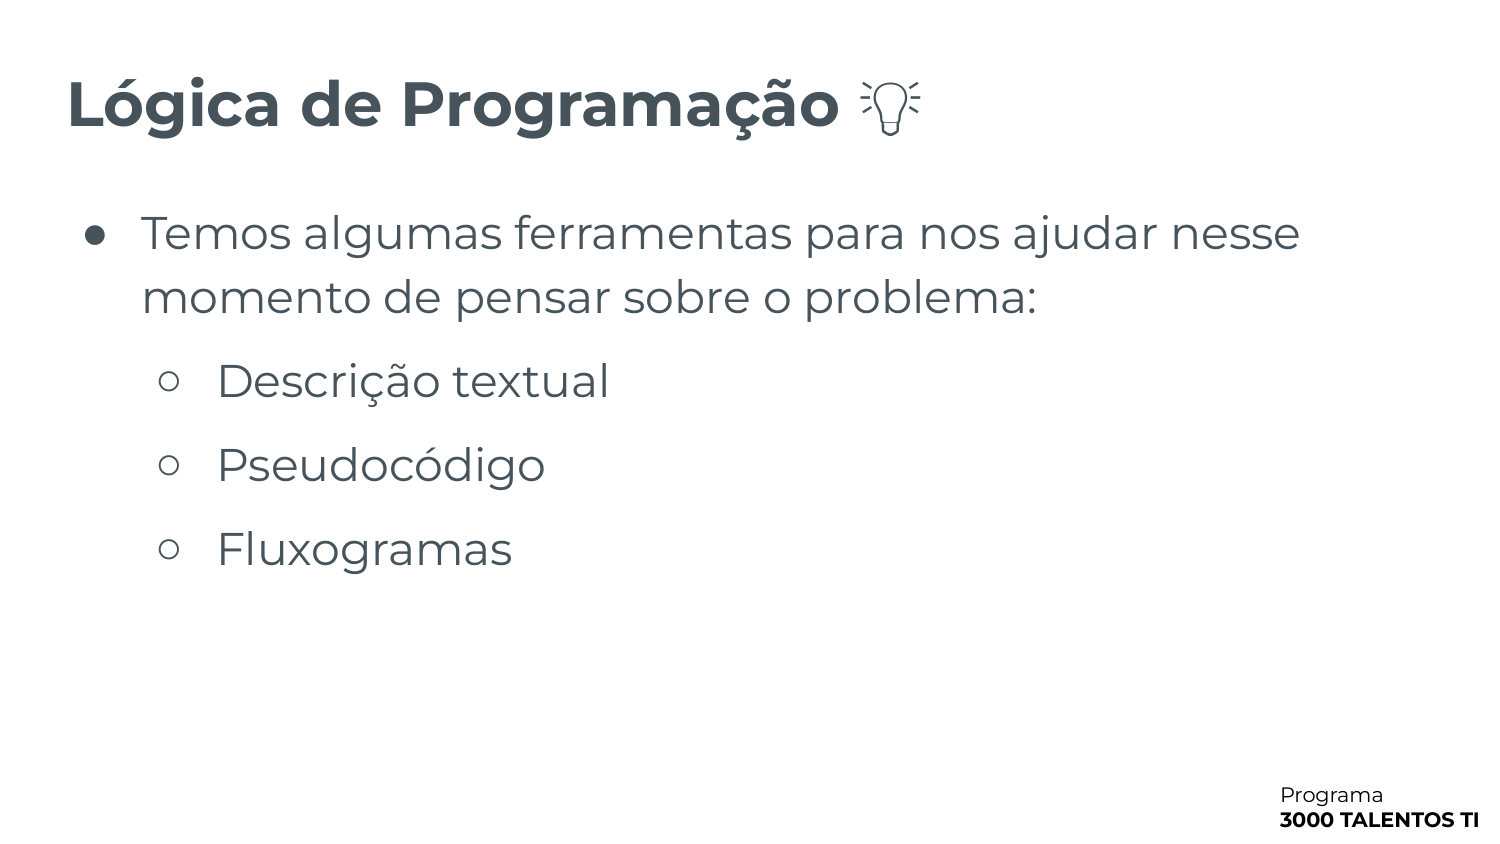

# Lógica de Programação 💡
Temos algumas ferramentas para nos ajudar nesse momento de pensar sobre o problema:
Descrição textual
Pseudocódigo
Fluxogramas